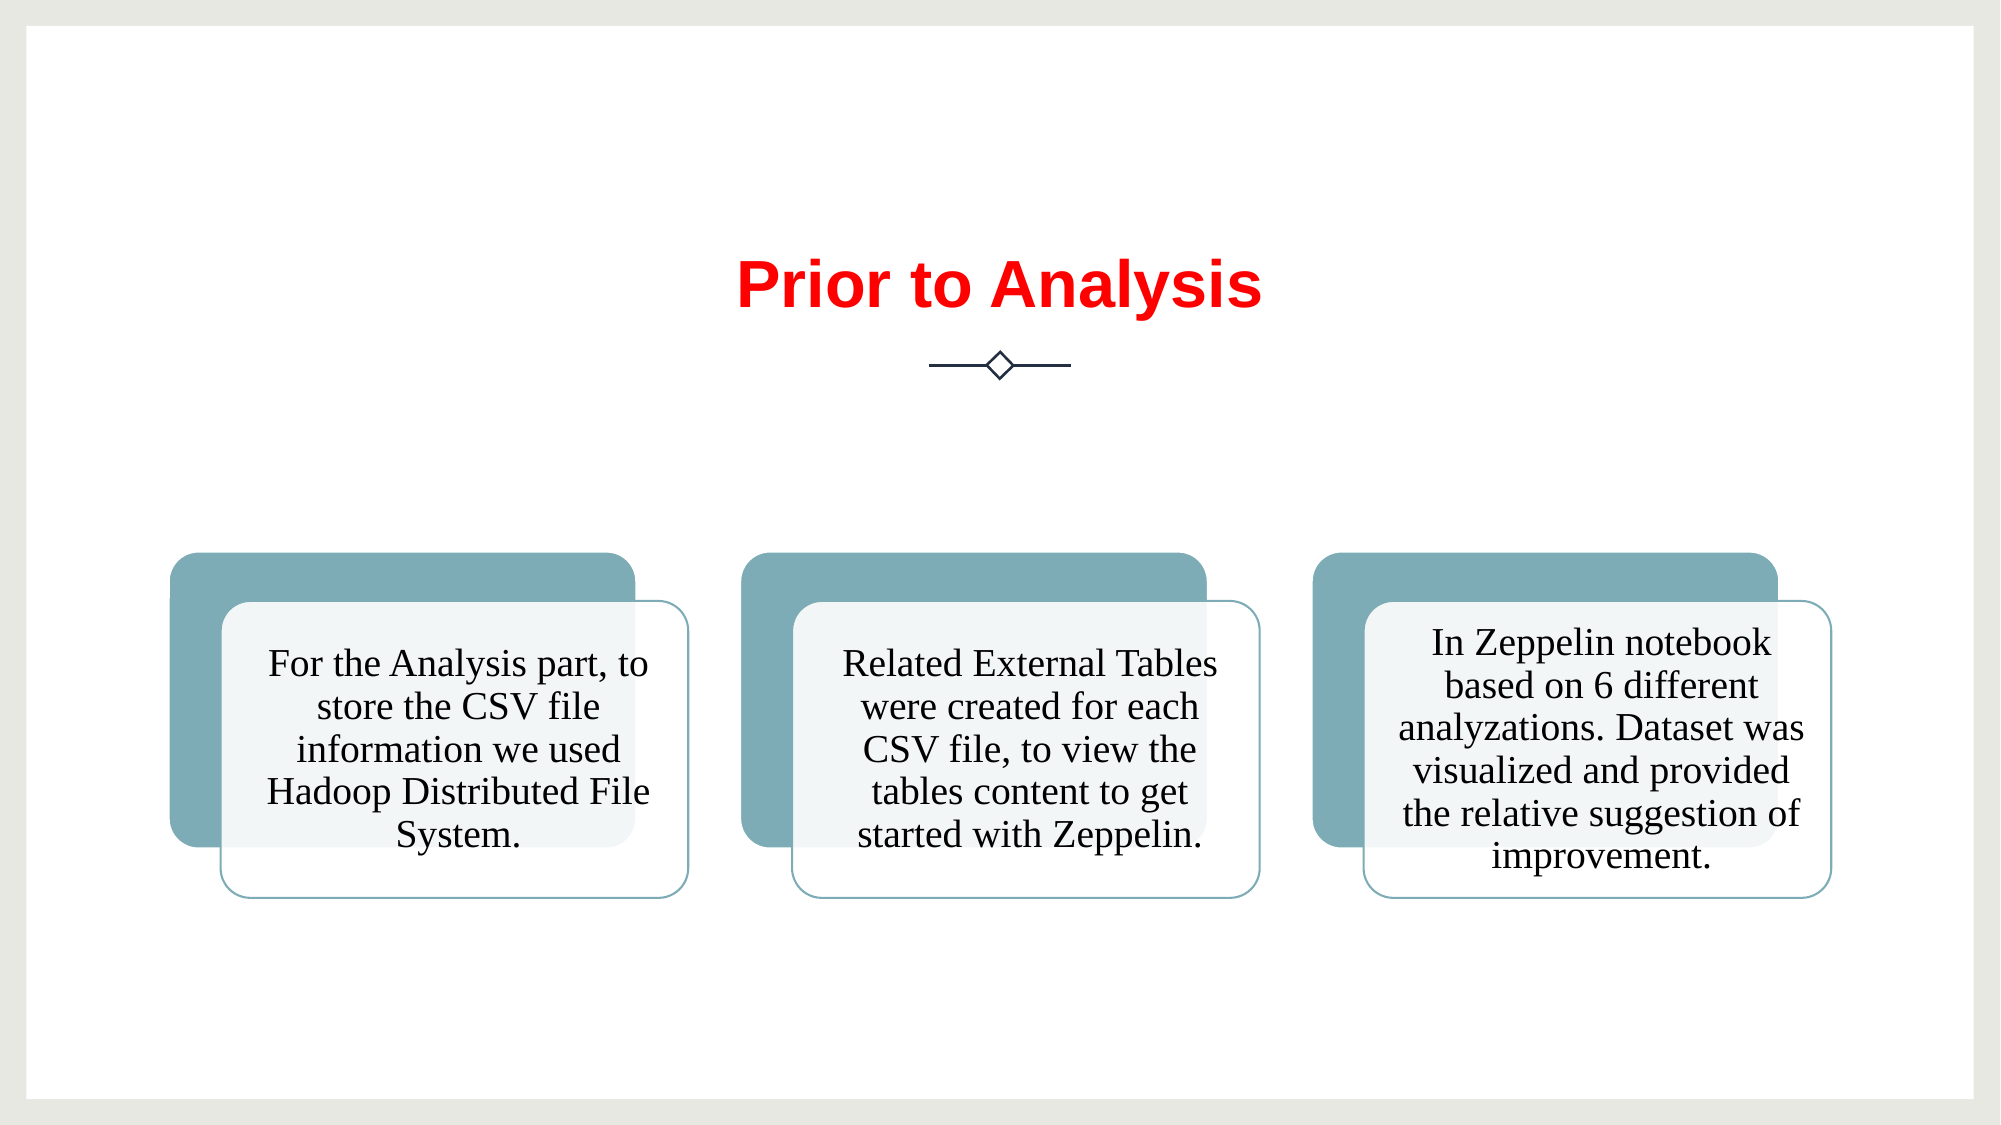

# Prior to Analysis

For the Analysis part, to store the CSV file information we used Hadoop Distributed File System.
Related External Tables were created for each CSV file, to view the tables content to get started with Zeppelin.
In Zeppelin notebook based on 6 different analyzations. Dataset was visualized and provided the relative suggestion of improvement.